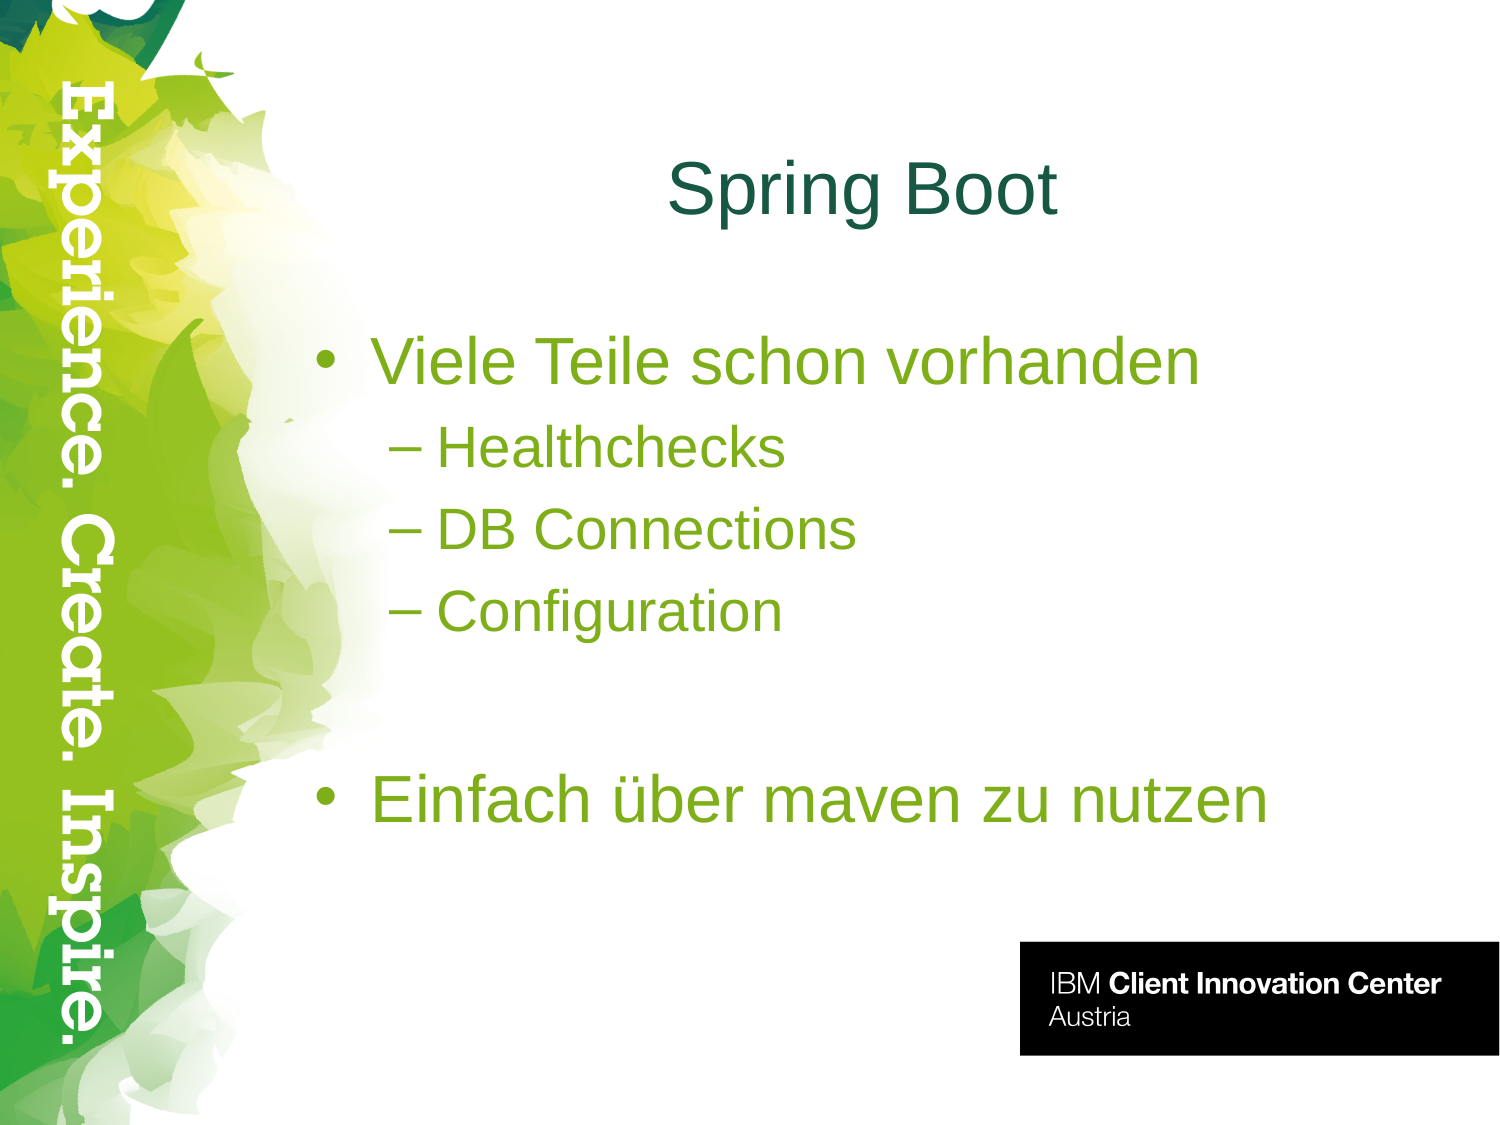

# Spring Boot
Viele Teile schon vorhanden
Healthchecks
DB Connections
Configuration

Einfach über maven zu nutzen